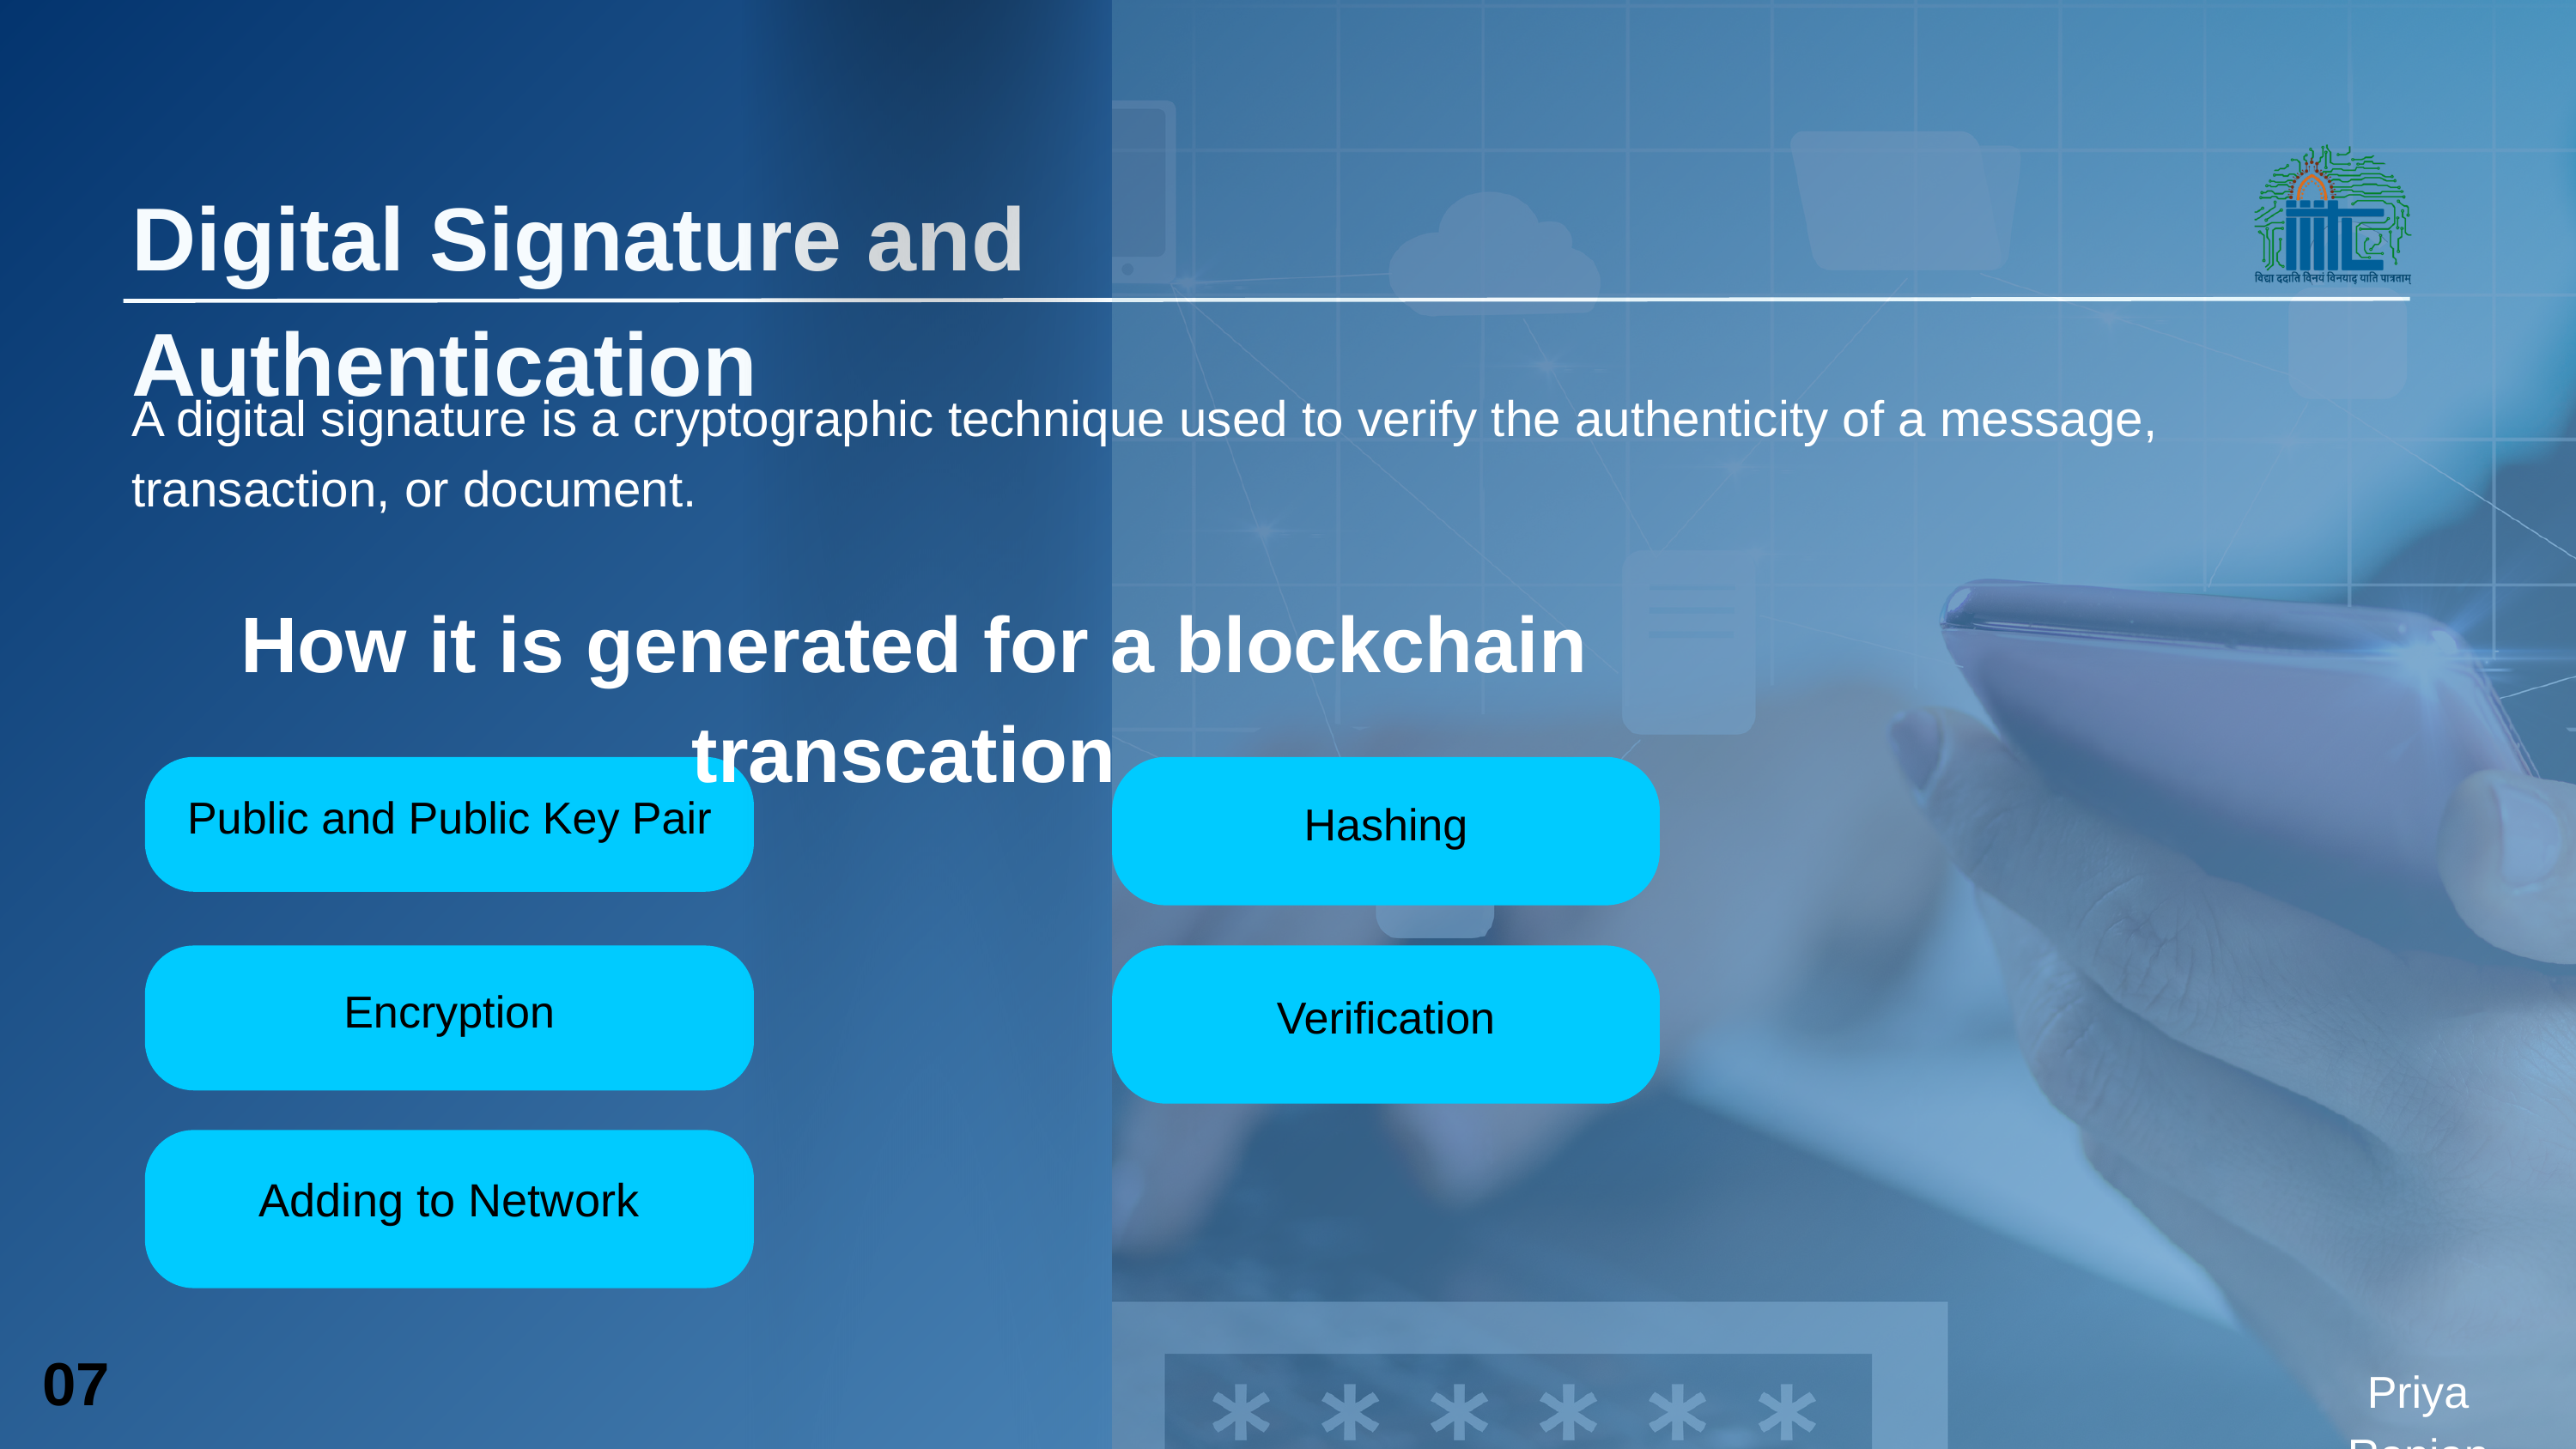

Digital Signature and Authentication

A digital signature is a cryptographic technique used to verify the authenticity of a message, transaction, or document.

How it is generated for a blockchain transcation

Public and Public Key Pair

Hashing

Encryption

Verification

Adding to Network
07
Priya Ranjan